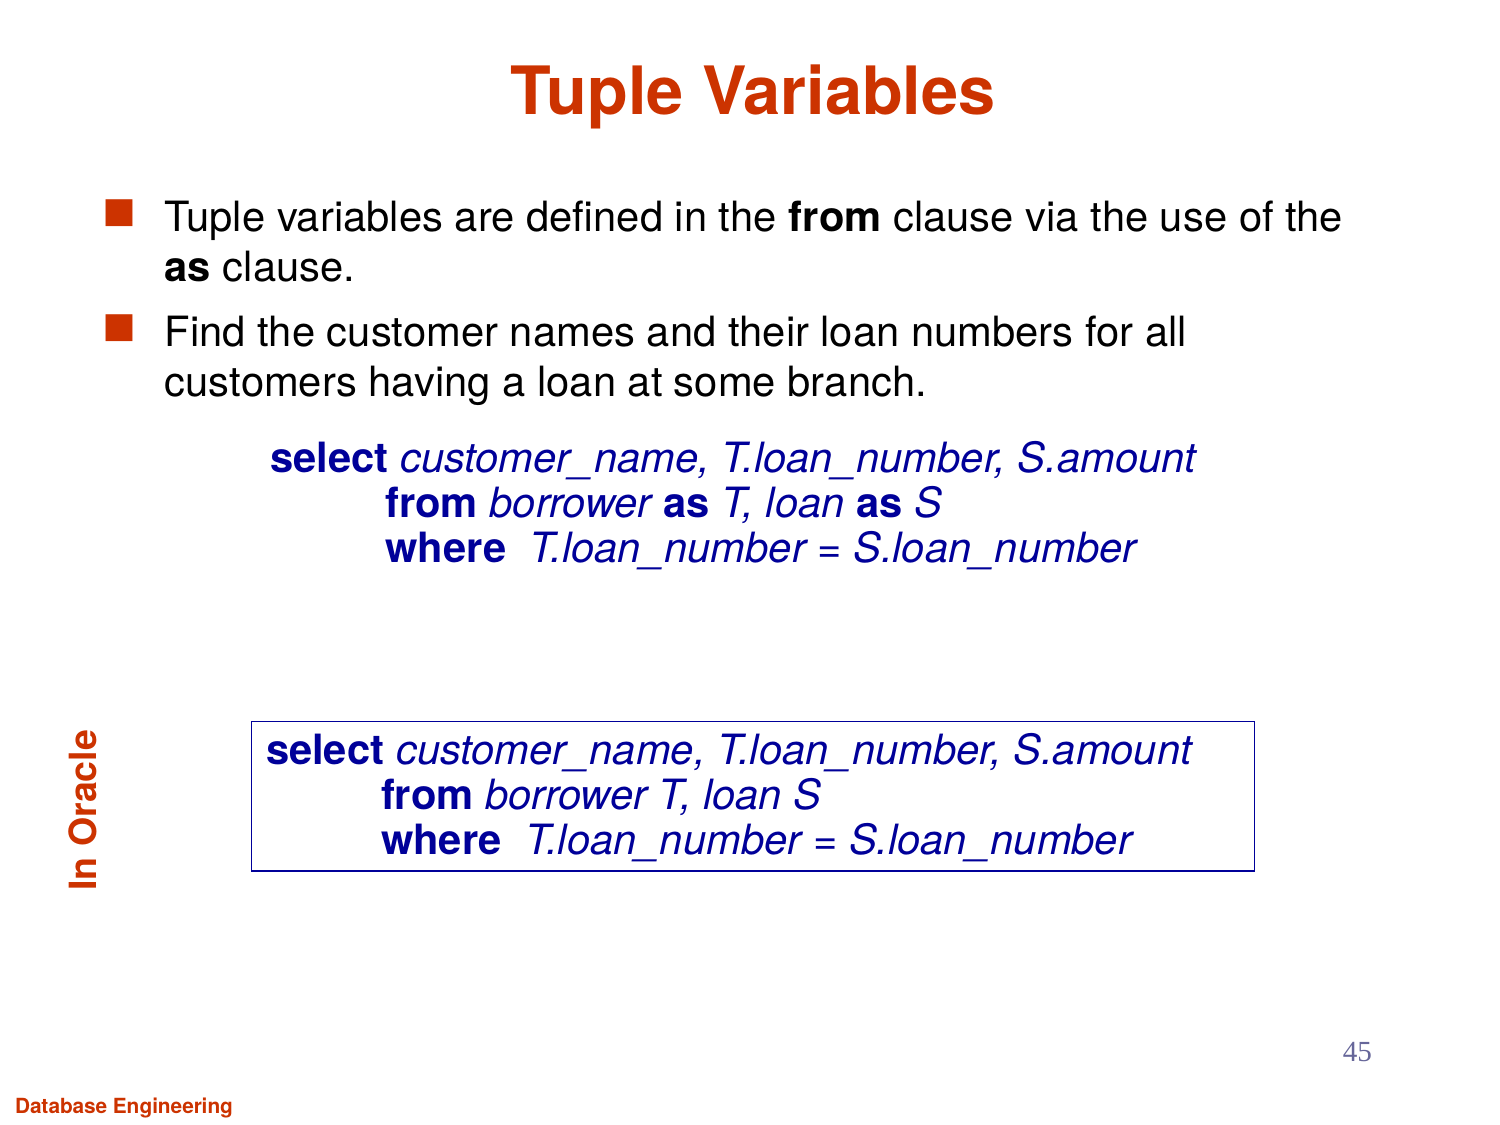

# Tuple Variables
Tuple variables are defined in the from clause via the use of the as clause.
Find the customer names and their loan numbers for all customers having a loan at some branch.
select customer_name, T.loan_number, S.amount
          from borrower as T, loan as S
          where  T.loan_number = S.loan_number
select customer_name, T.loan_number, S.amount
          from borrower T, loan S
          where  T.loan_number = S.loan_number
In Oracle
45